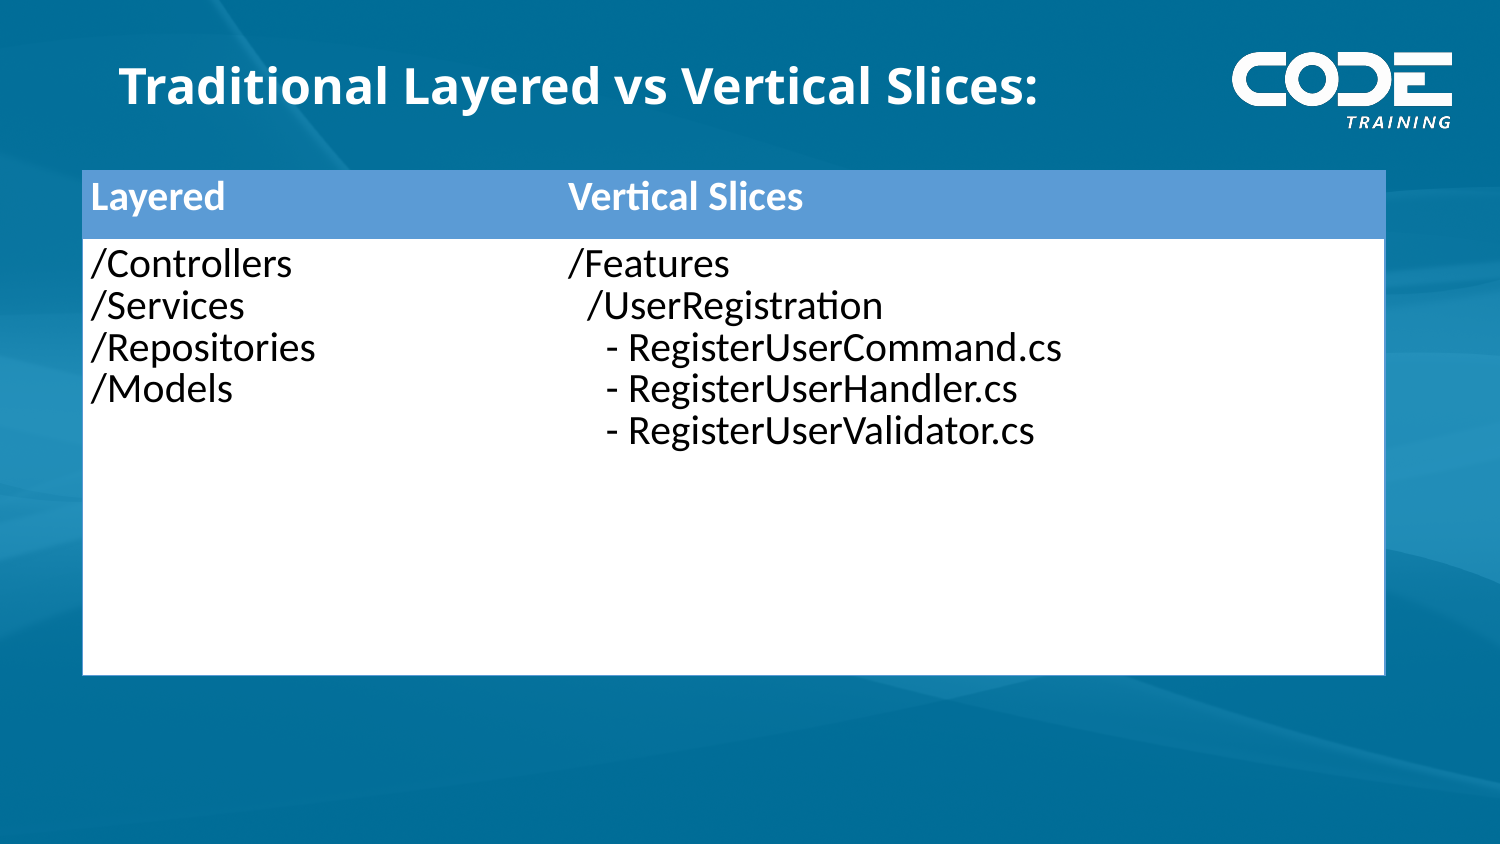

# Traditional Layered vs Vertical Slices:
| Layered | Vertical Slices |
| --- | --- |
| /Controllers /Services /Repositories /Models | /Features /UserRegistration - RegisterUserCommand.cs - RegisterUserHandler.cs - RegisterUserValidator.cs |